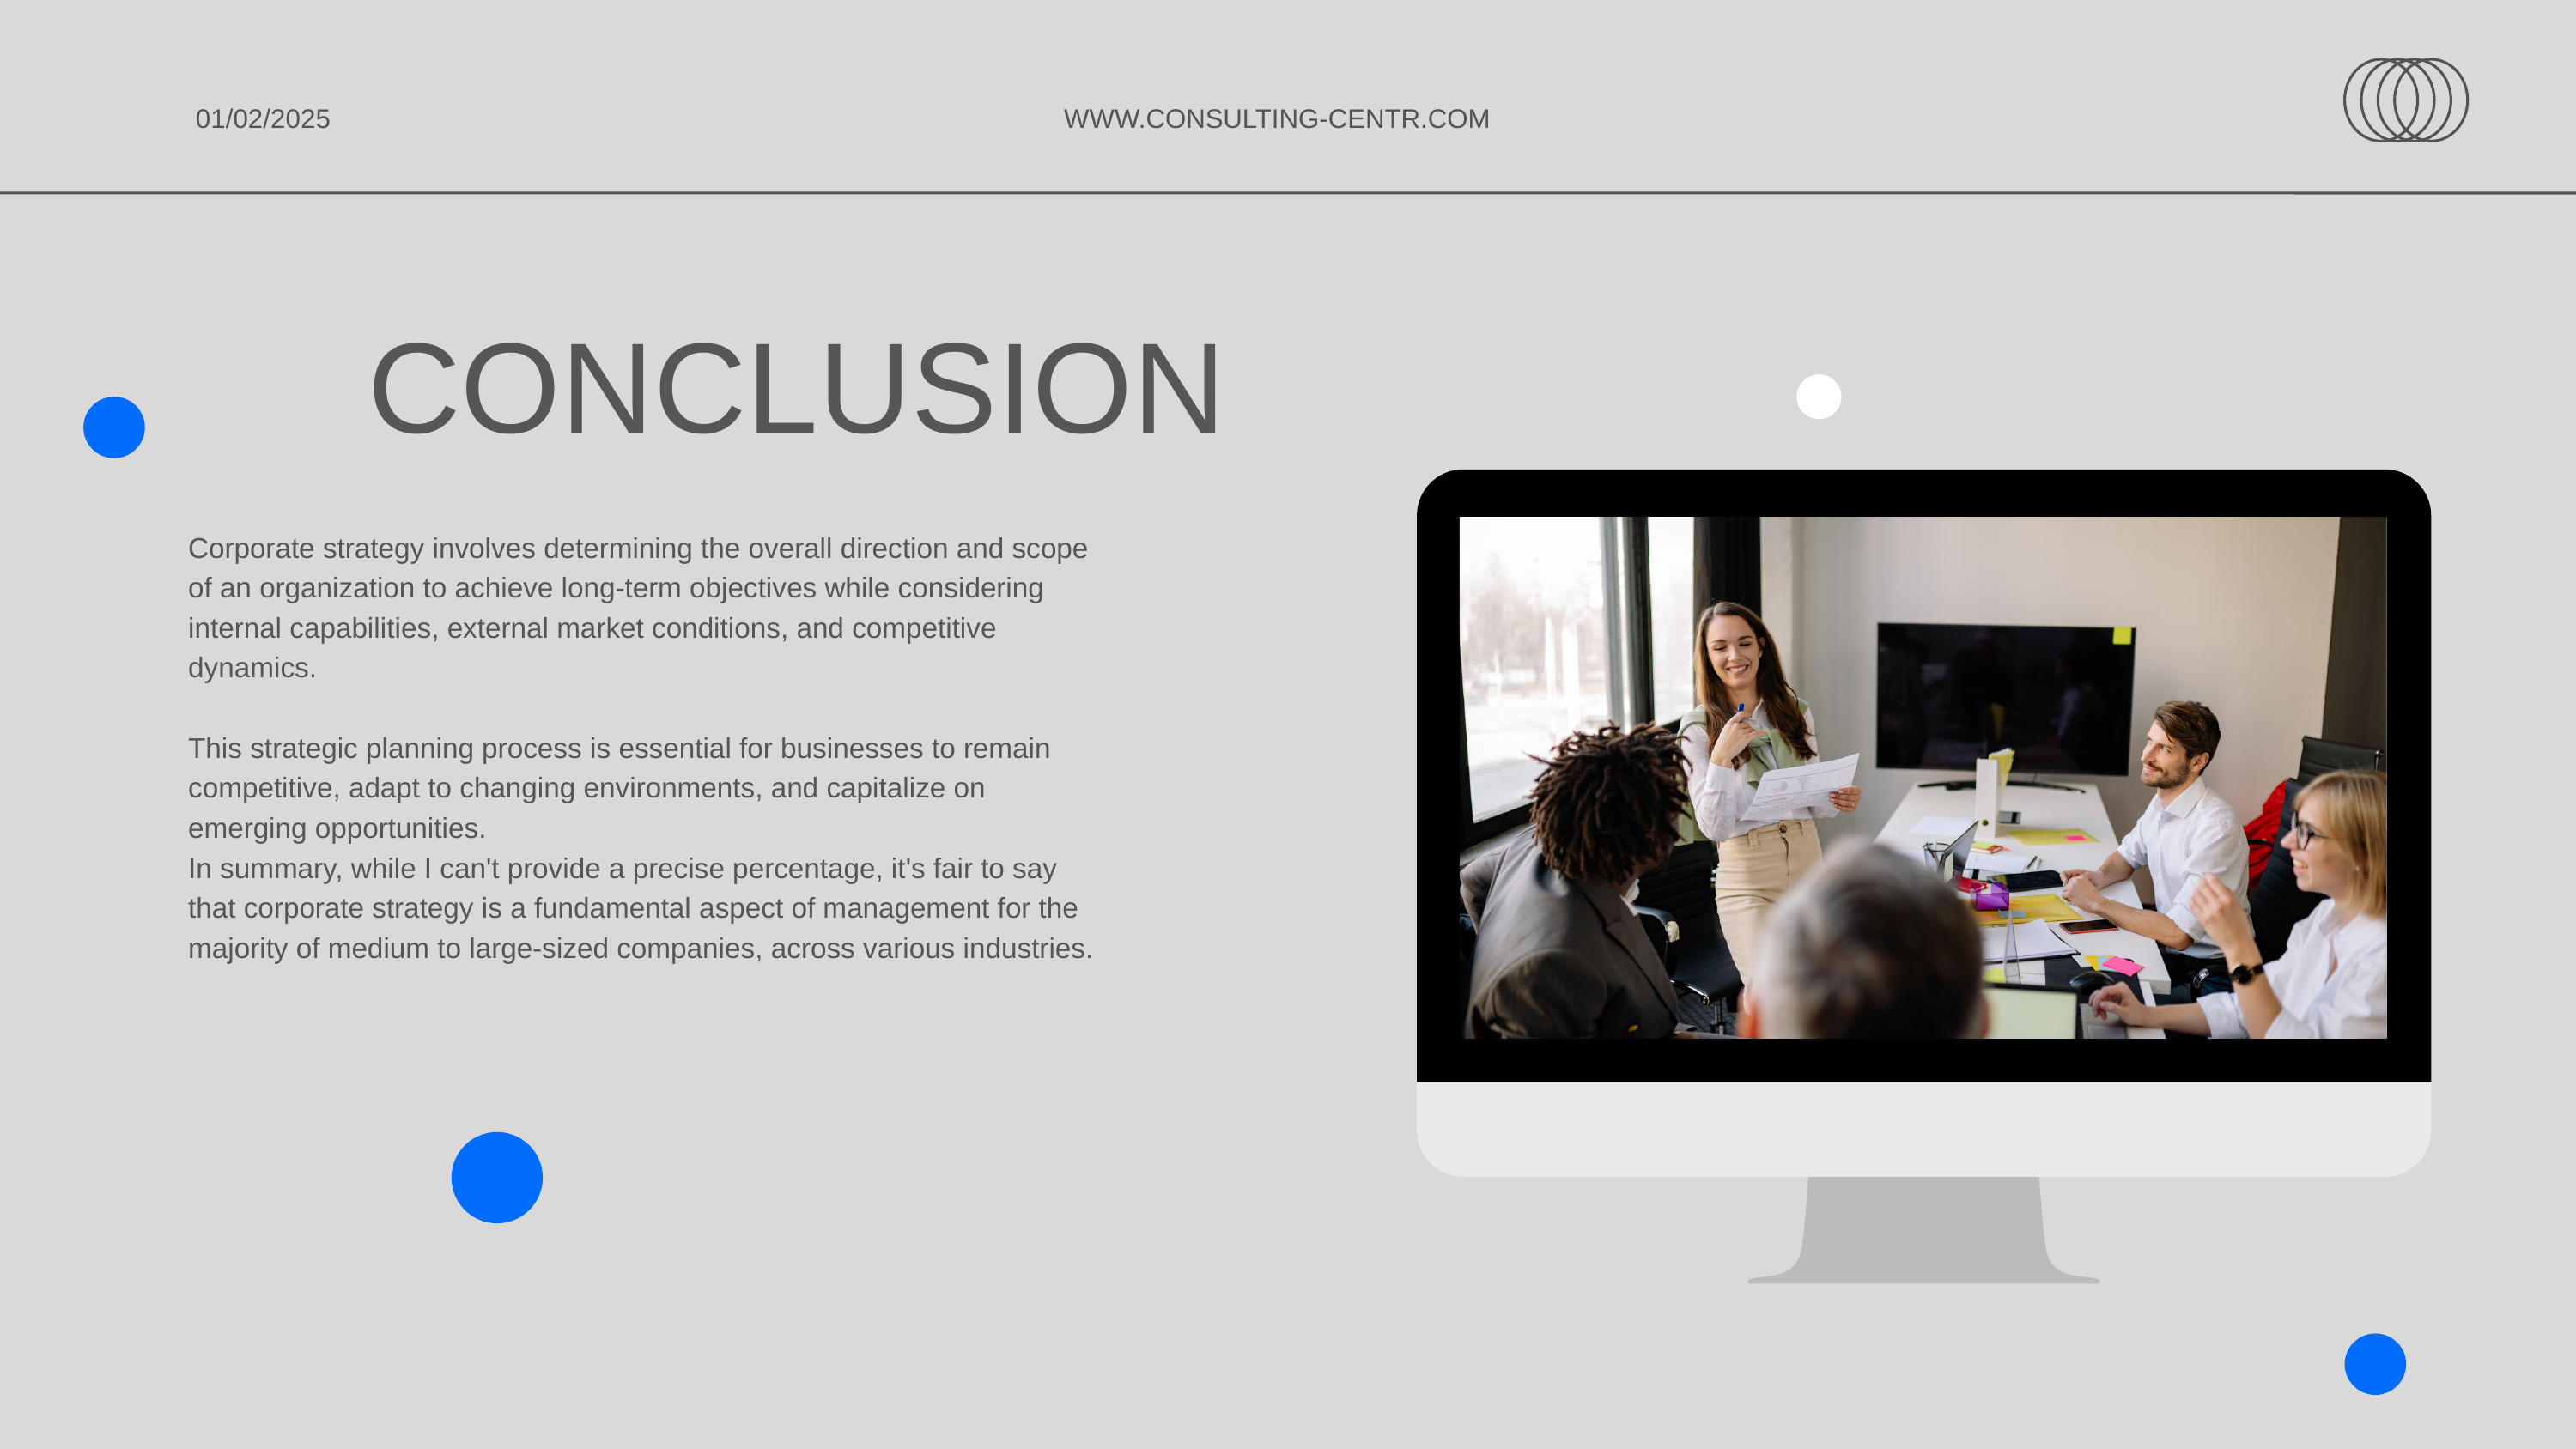

01/02/2025                                                                                                  WWW.CONSULTING-CENTR.COM

 CONCLUSION

Corporate strategy involves determining the overall direction and scope of an organization to achieve long-term objectives while considering internal capabilities, external market conditions, and competitive dynamics.

This strategic planning process is essential for businesses to remain competitive, adapt to changing environments, and capitalize on emerging opportunities.
In summary, while I can't provide a precise percentage, it's fair to say that corporate strategy is a fundamental aspect of management for the majority of medium to large-sized companies, across various industries.